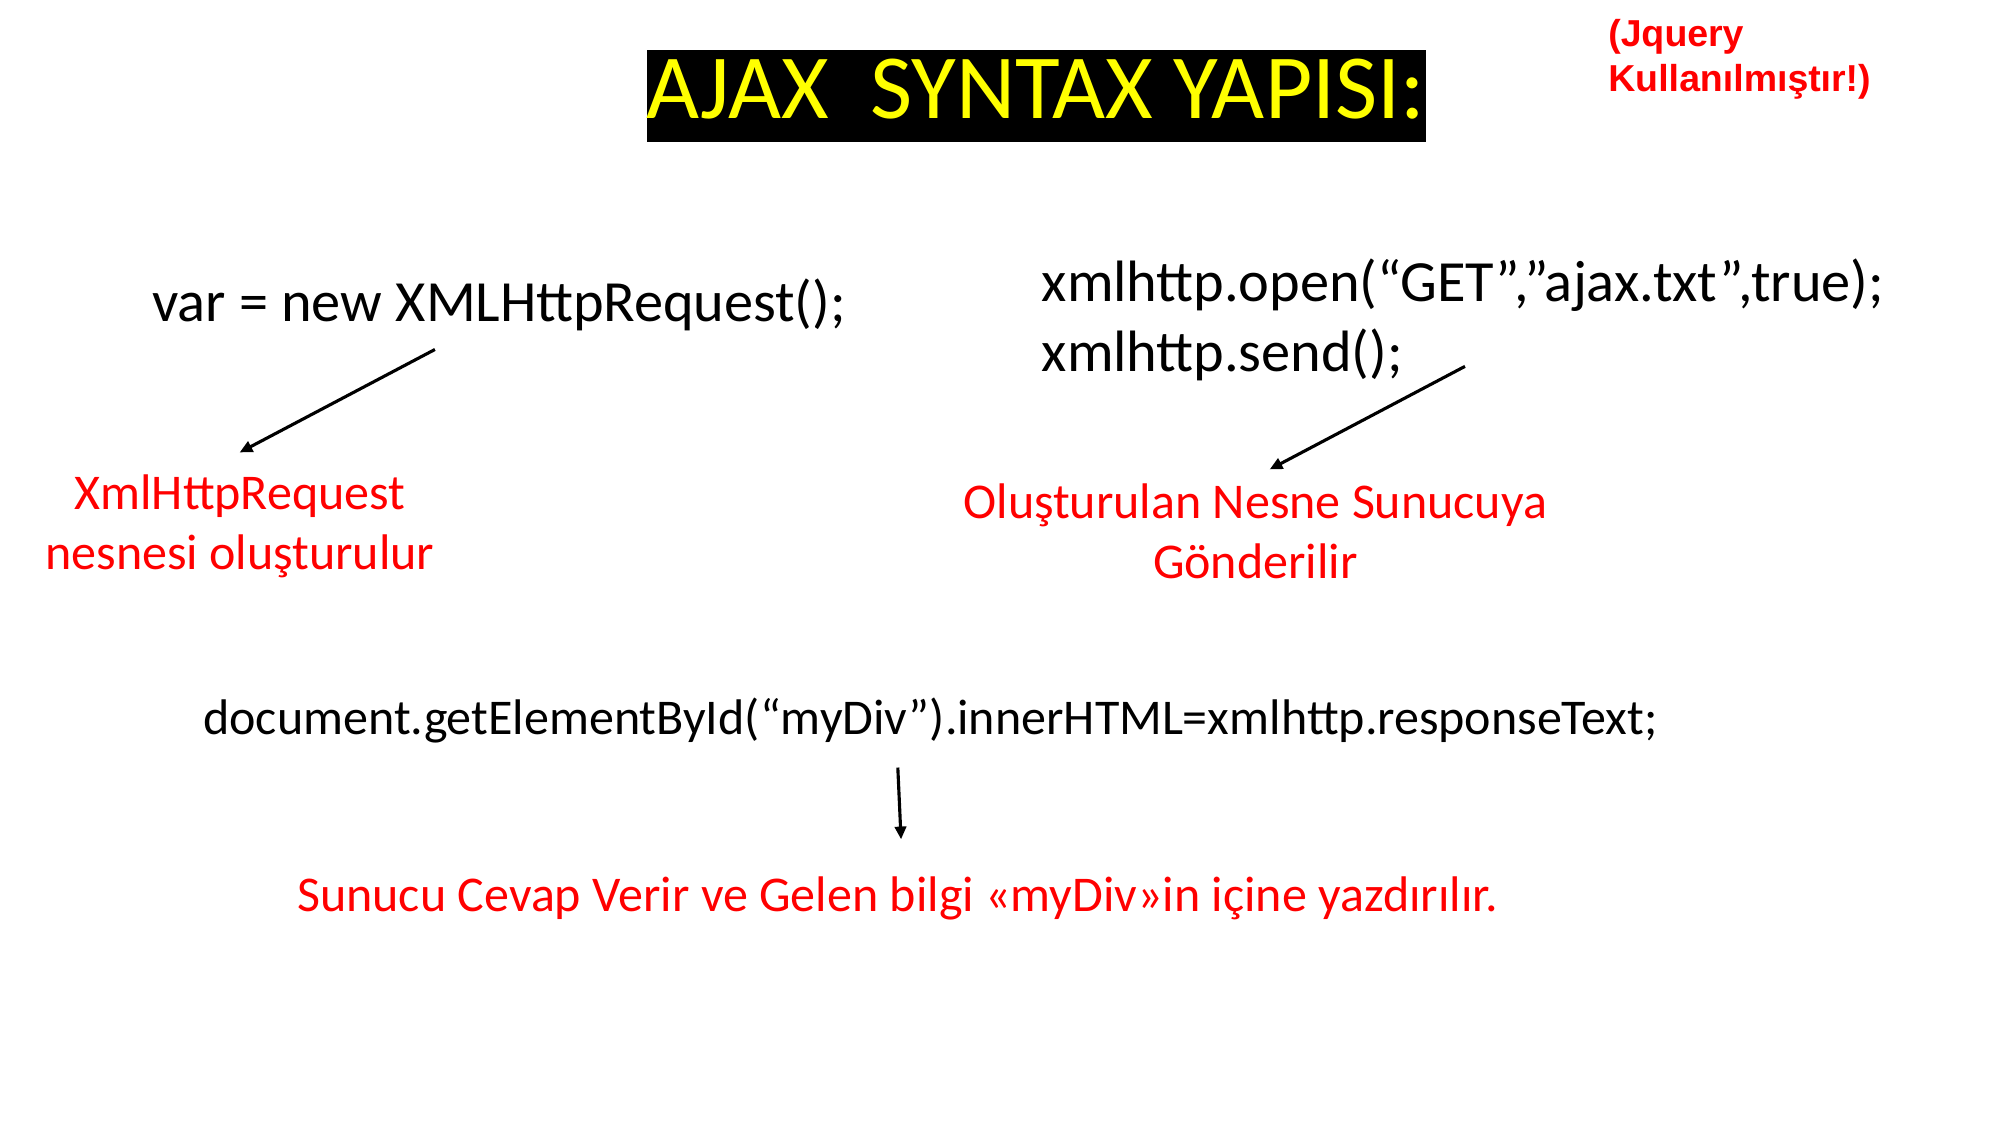

# AJAX  SYNTAX YAPISI:
(Jquery Kullanılmıştır!)
xmlhttp.open(“GET”,”ajax.txt”,true);
xmlhttp.send();

var = new XMLHttpRequest();
XmlHttpRequest
nesnesi oluşturulur
Oluşturulan Nesne Sunucuya
Gönderilir
document.getElementById(“myDiv”).innerHTML=xmlhttp.responseText;
Sunucu Cevap Verir ve Gelen bilgi «myDiv»in içine yazdırılır.